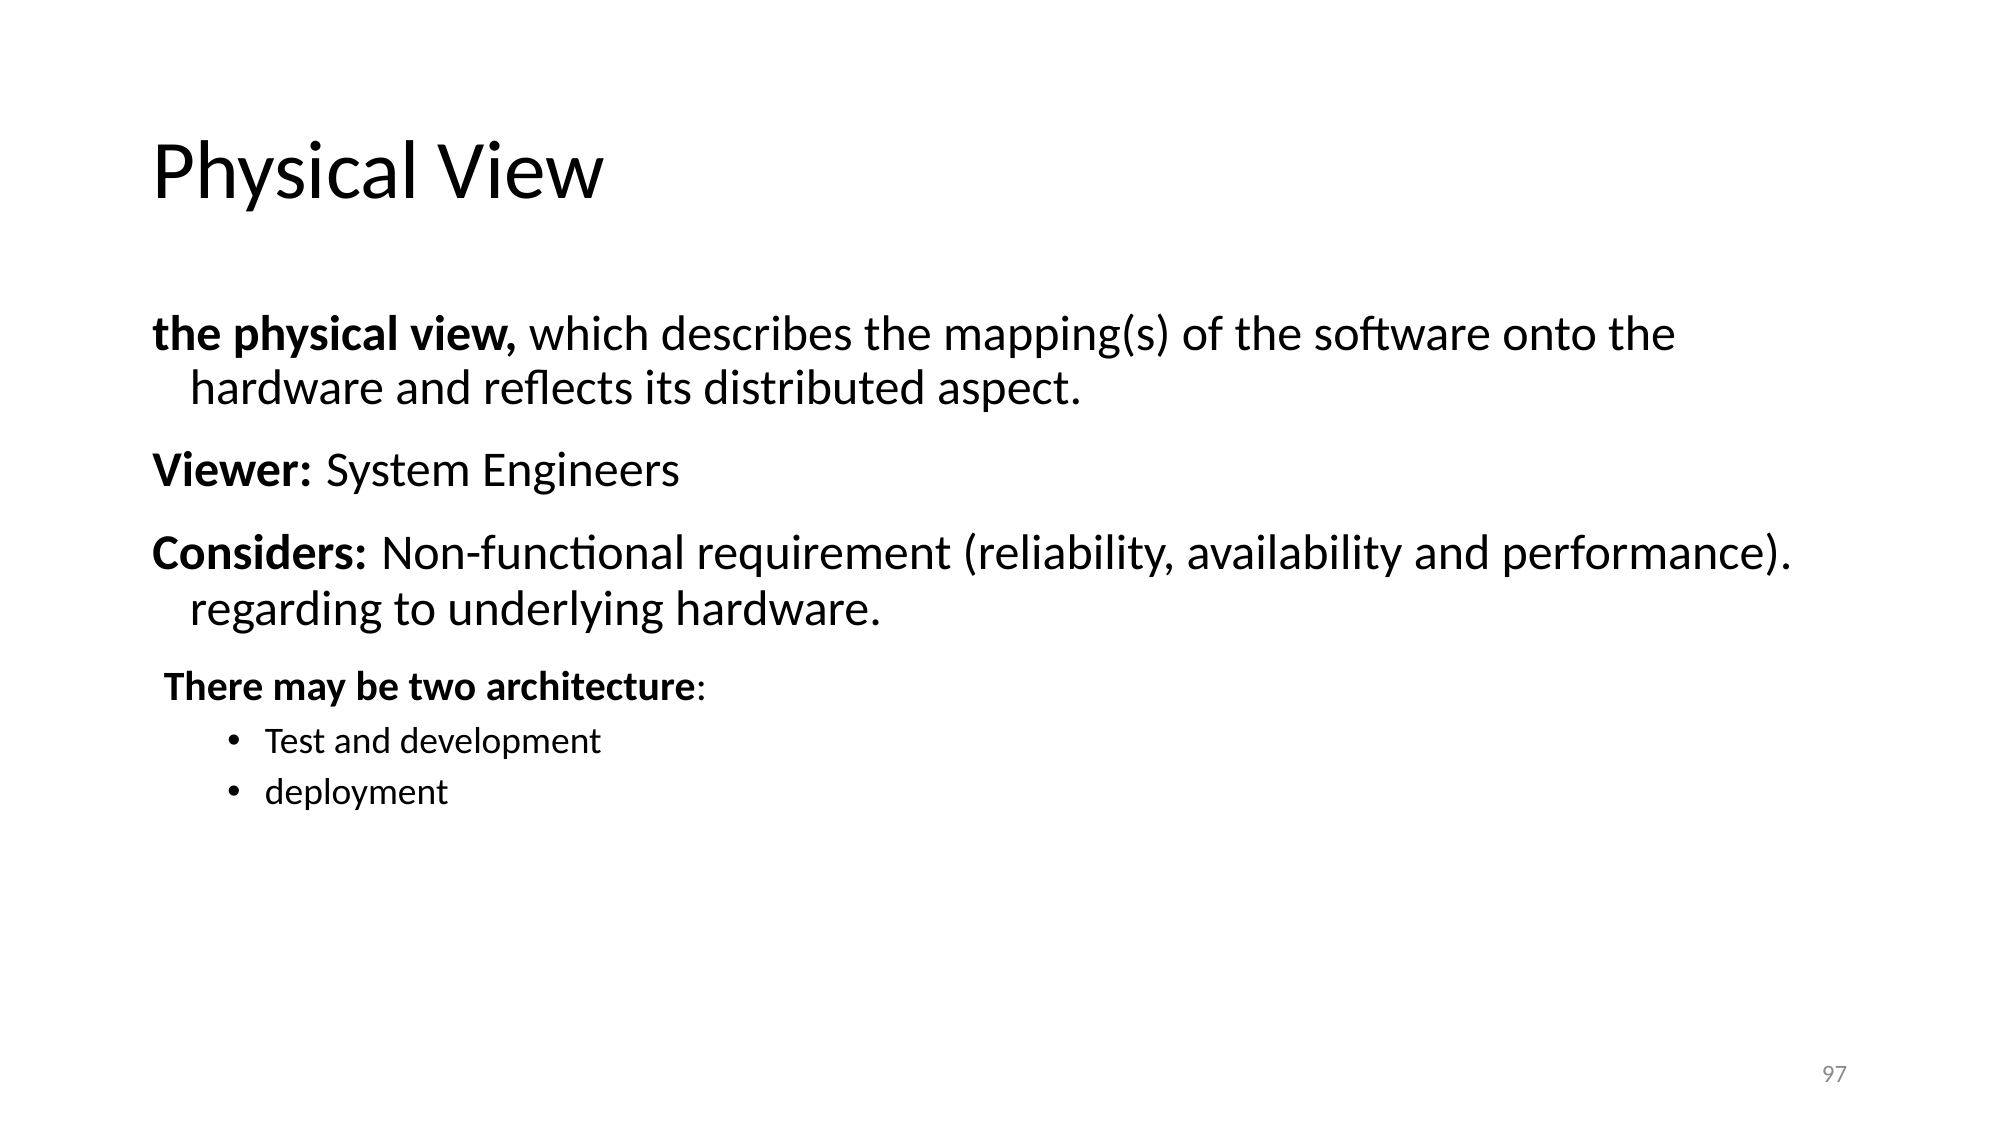

# Physical View
the physical view, which describes the mapping(s) of the software onto the hardware and reflects its distributed aspect.
Viewer: System Engineers
Considers: Non-functional requirement (reliability, availability and performance). regarding to underlying hardware.
 There may be two architecture:
Test and development
deployment

97